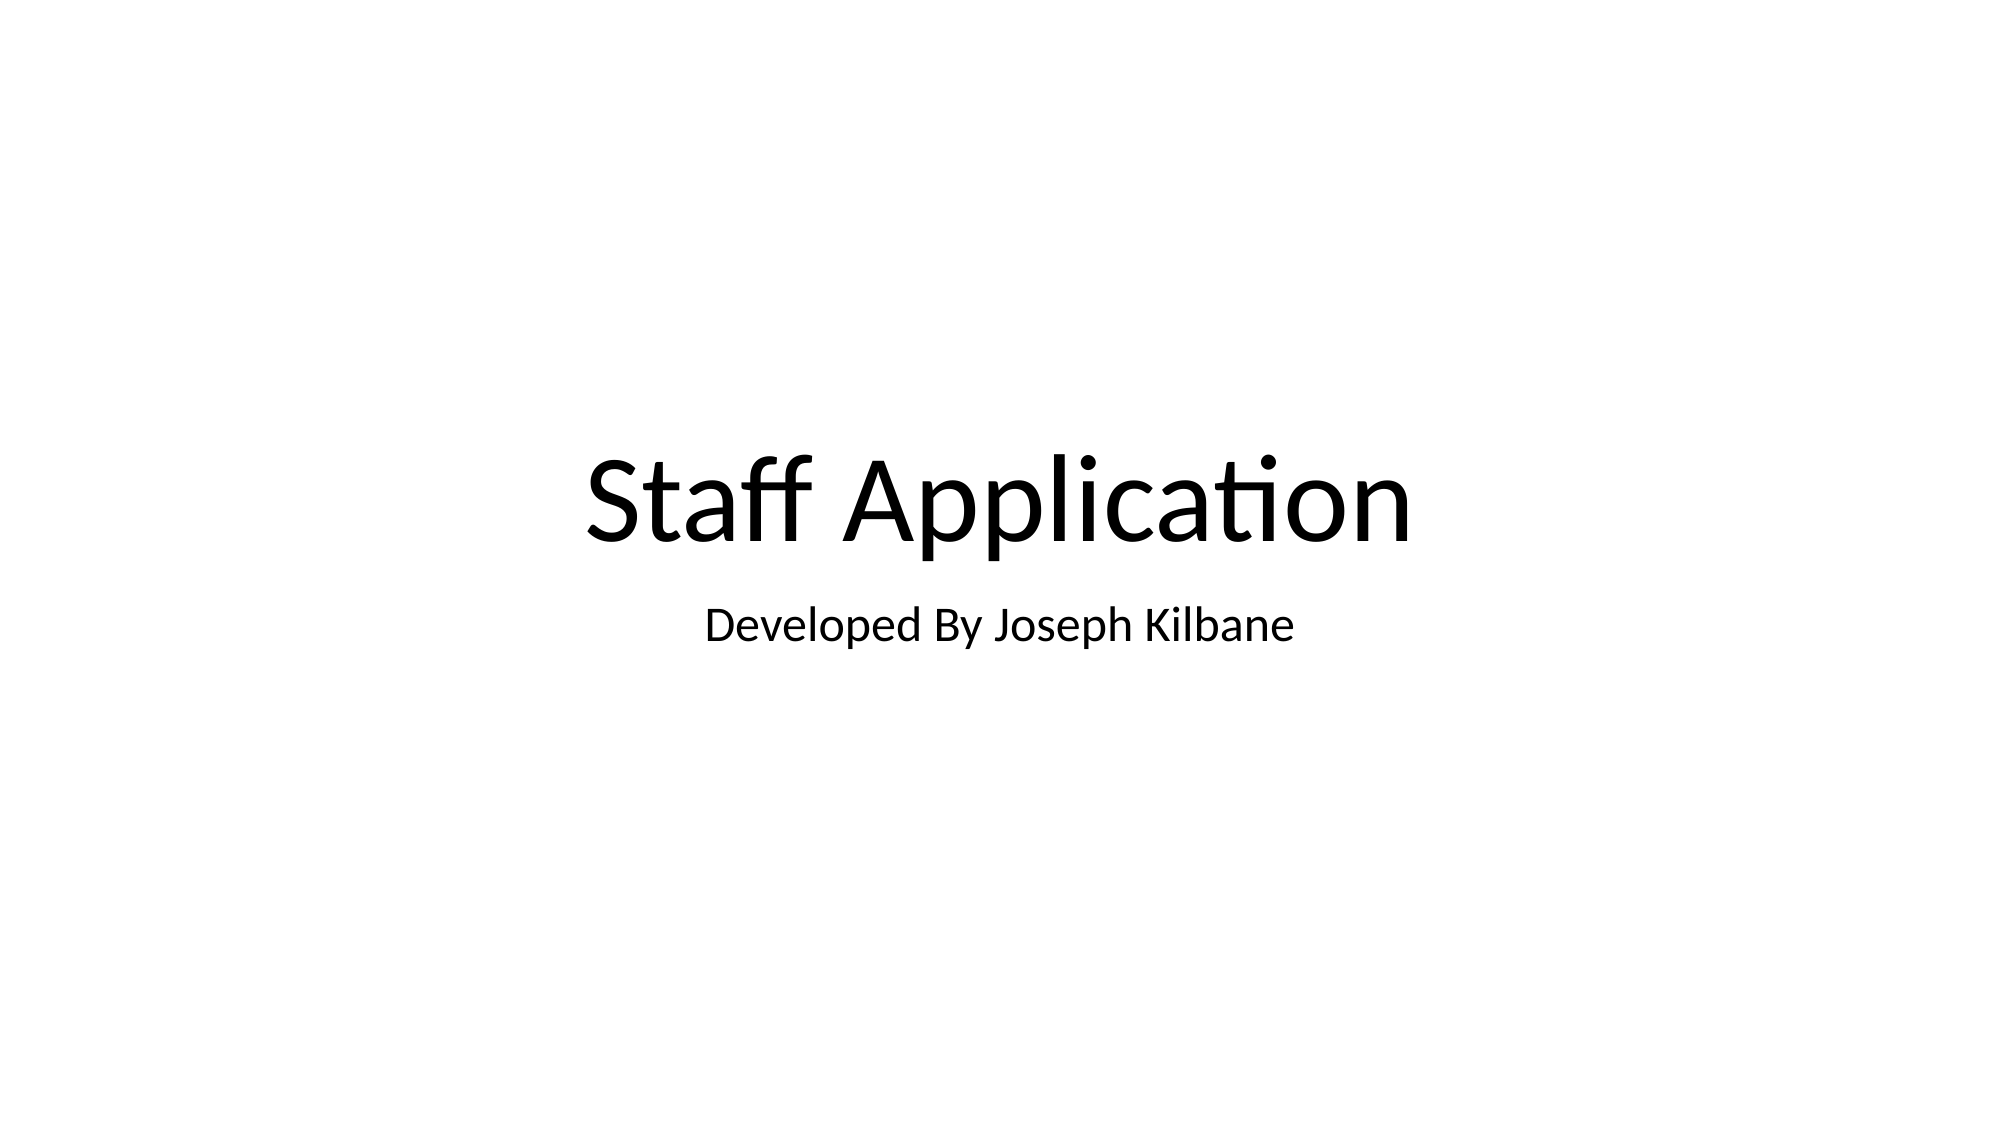

# Staff Application
Developed By Joseph Kilbane